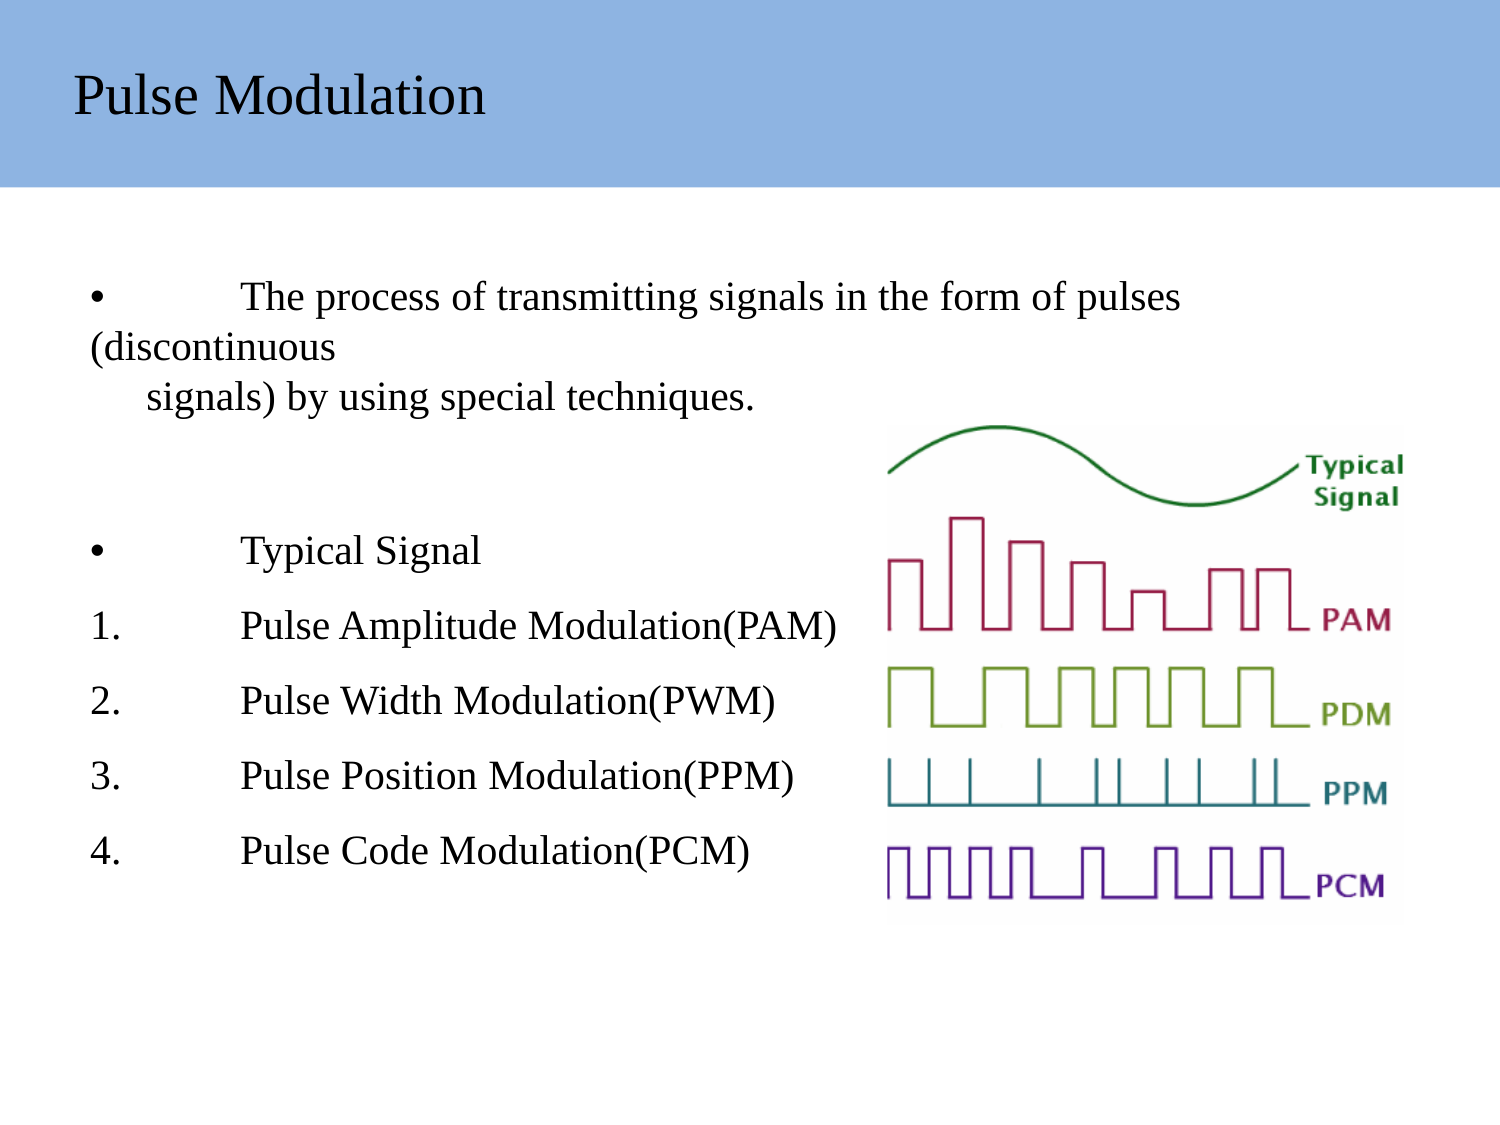

# Pulse Modulation
•	The process of transmitting signals in the form of pulses (discontinuous
signals) by using special techniques.

•	Typical Signal
1.	Pulse Amplitude Modulation(PAM)
2.	Pulse Width Modulation(PWM)
3.	Pulse Position Modulation(PPM)
4.	Pulse Code Modulation(PCM)